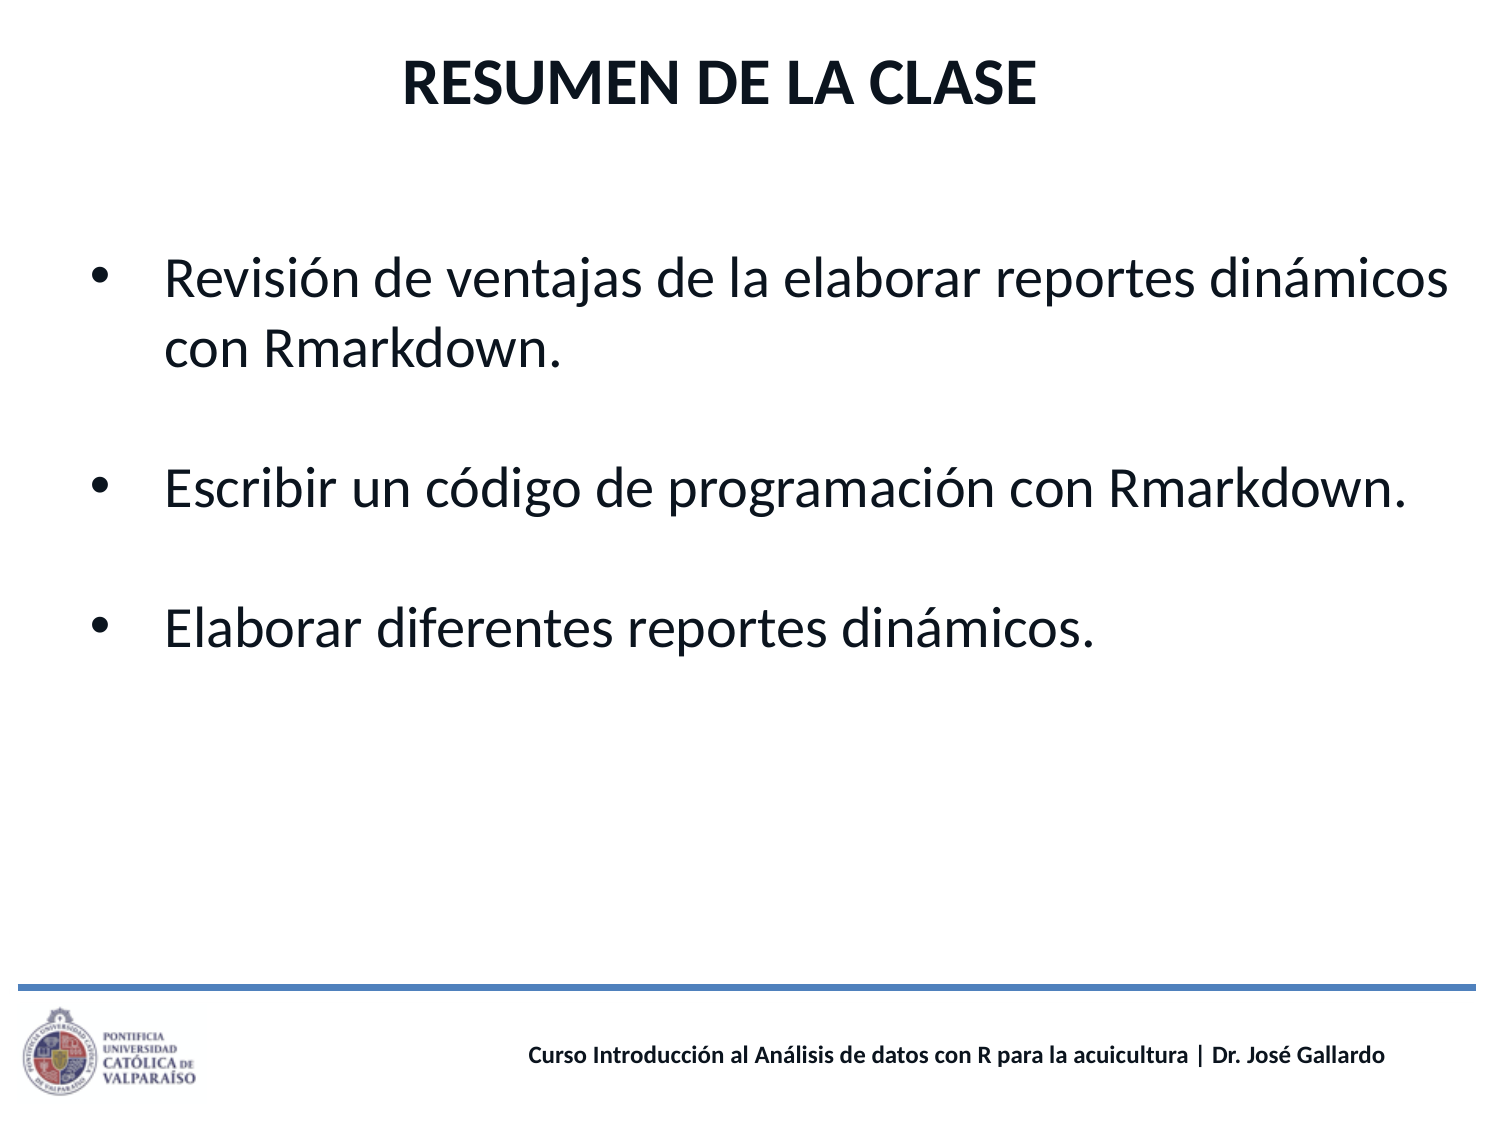

RESUMEN DE LA CLASE
Revisión de ventajas de la elaborar reportes dinámicos con Rmarkdown.

Escribir un código de programación con Rmarkdown.

Elaborar diferentes reportes dinámicos.